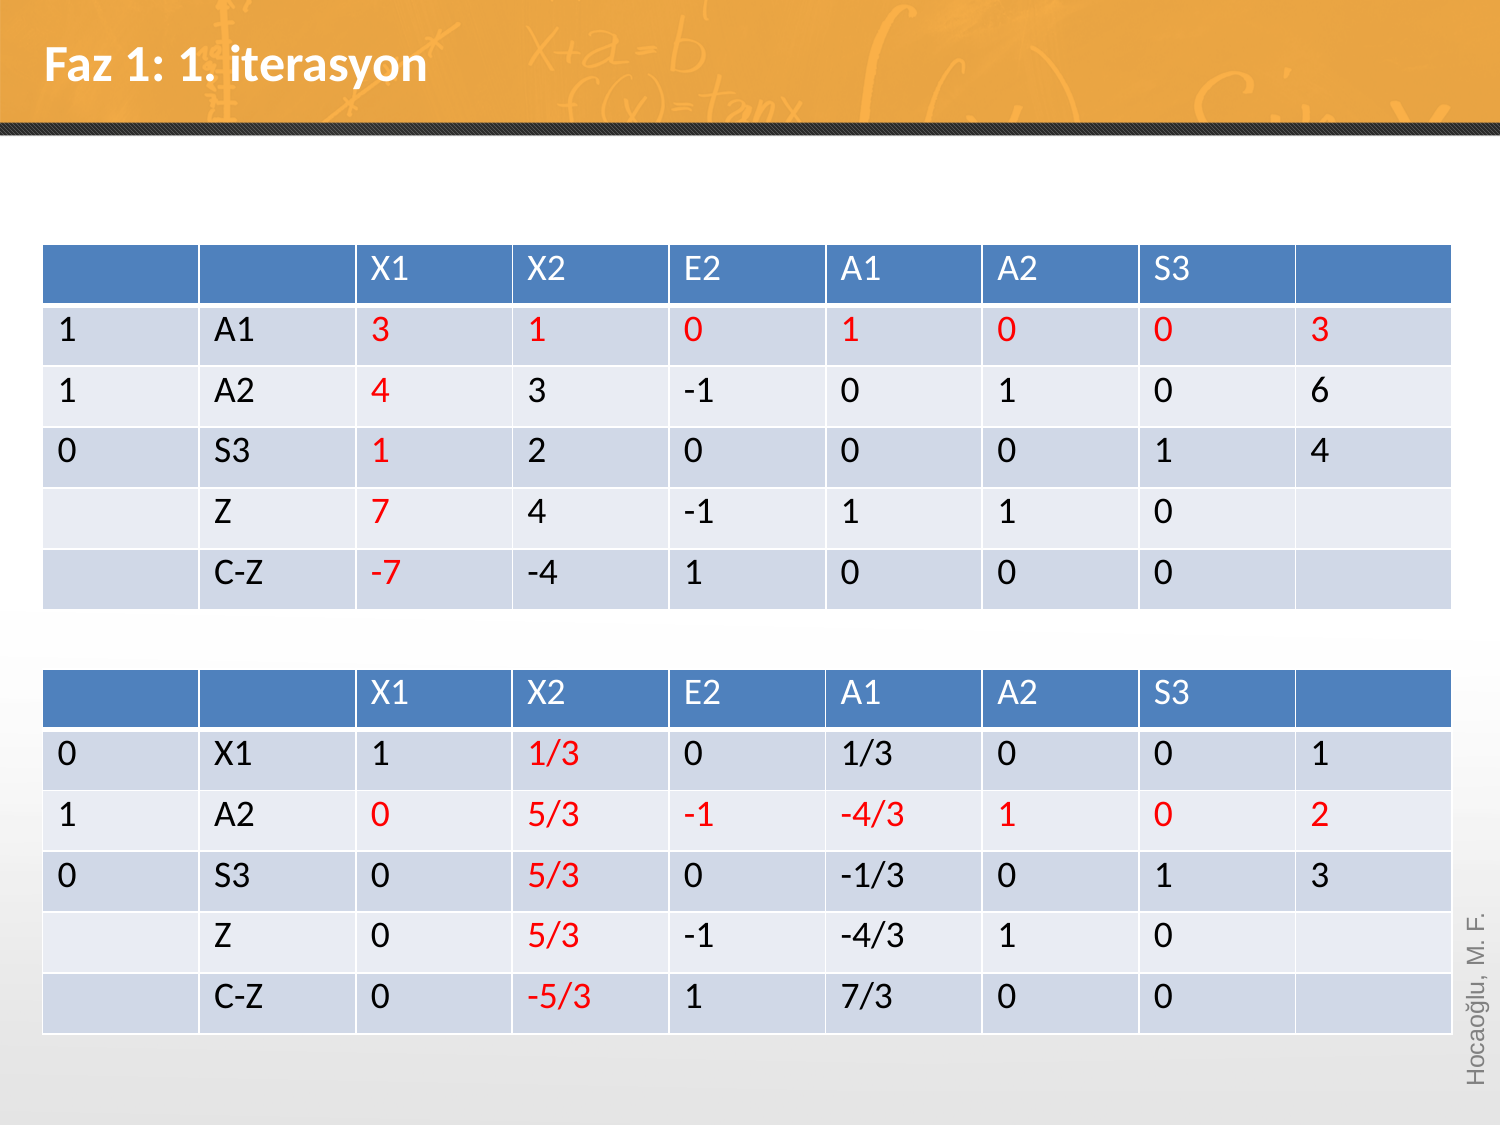

# Faz 1: 1. iterasyon

|  |  | X1 | X2 | E2 | A1 | A2 | S3 |  |
| --- | --- | --- | --- | --- | --- | --- | --- | --- |
| 1 | A1 | 3 | 1 | 0 | 1 | 0 | 0 | 3 |
| 1 | A2 | 4 | 3 | -1 | 0 | 1 | 0 | 6 |
| 0 | S3 | 1 | 2 | 0 | 0 | 0 | 1 | 4 |
|  | Z | 7 | 4 | -1 | 1 | 1 | 0 |  |
|  | C-Z | -7 | -4 | 1 | 0 | 0 | 0 |  |
|  |  | X1 | X2 | E2 | A1 | A2 | S3 |  |
| --- | --- | --- | --- | --- | --- | --- | --- | --- |
| 0 | X1 | 1 | 1/3 | 0 | 1/3 | 0 | 0 | 1 |
| 1 | A2 | 0 | 5/3 | -1 | -4/3 | 1 | 0 | 2 |
| 0 | S3 | 0 | 5/3 | 0 | -1/3 | 0 | 1 | 3 |
|  | Z | 0 | 5/3 | -1 | -4/3 | 1 | 0 |  |
|  | C-Z | 0 | -5/3 | 1 | 7/3 | 0 | 0 |  |